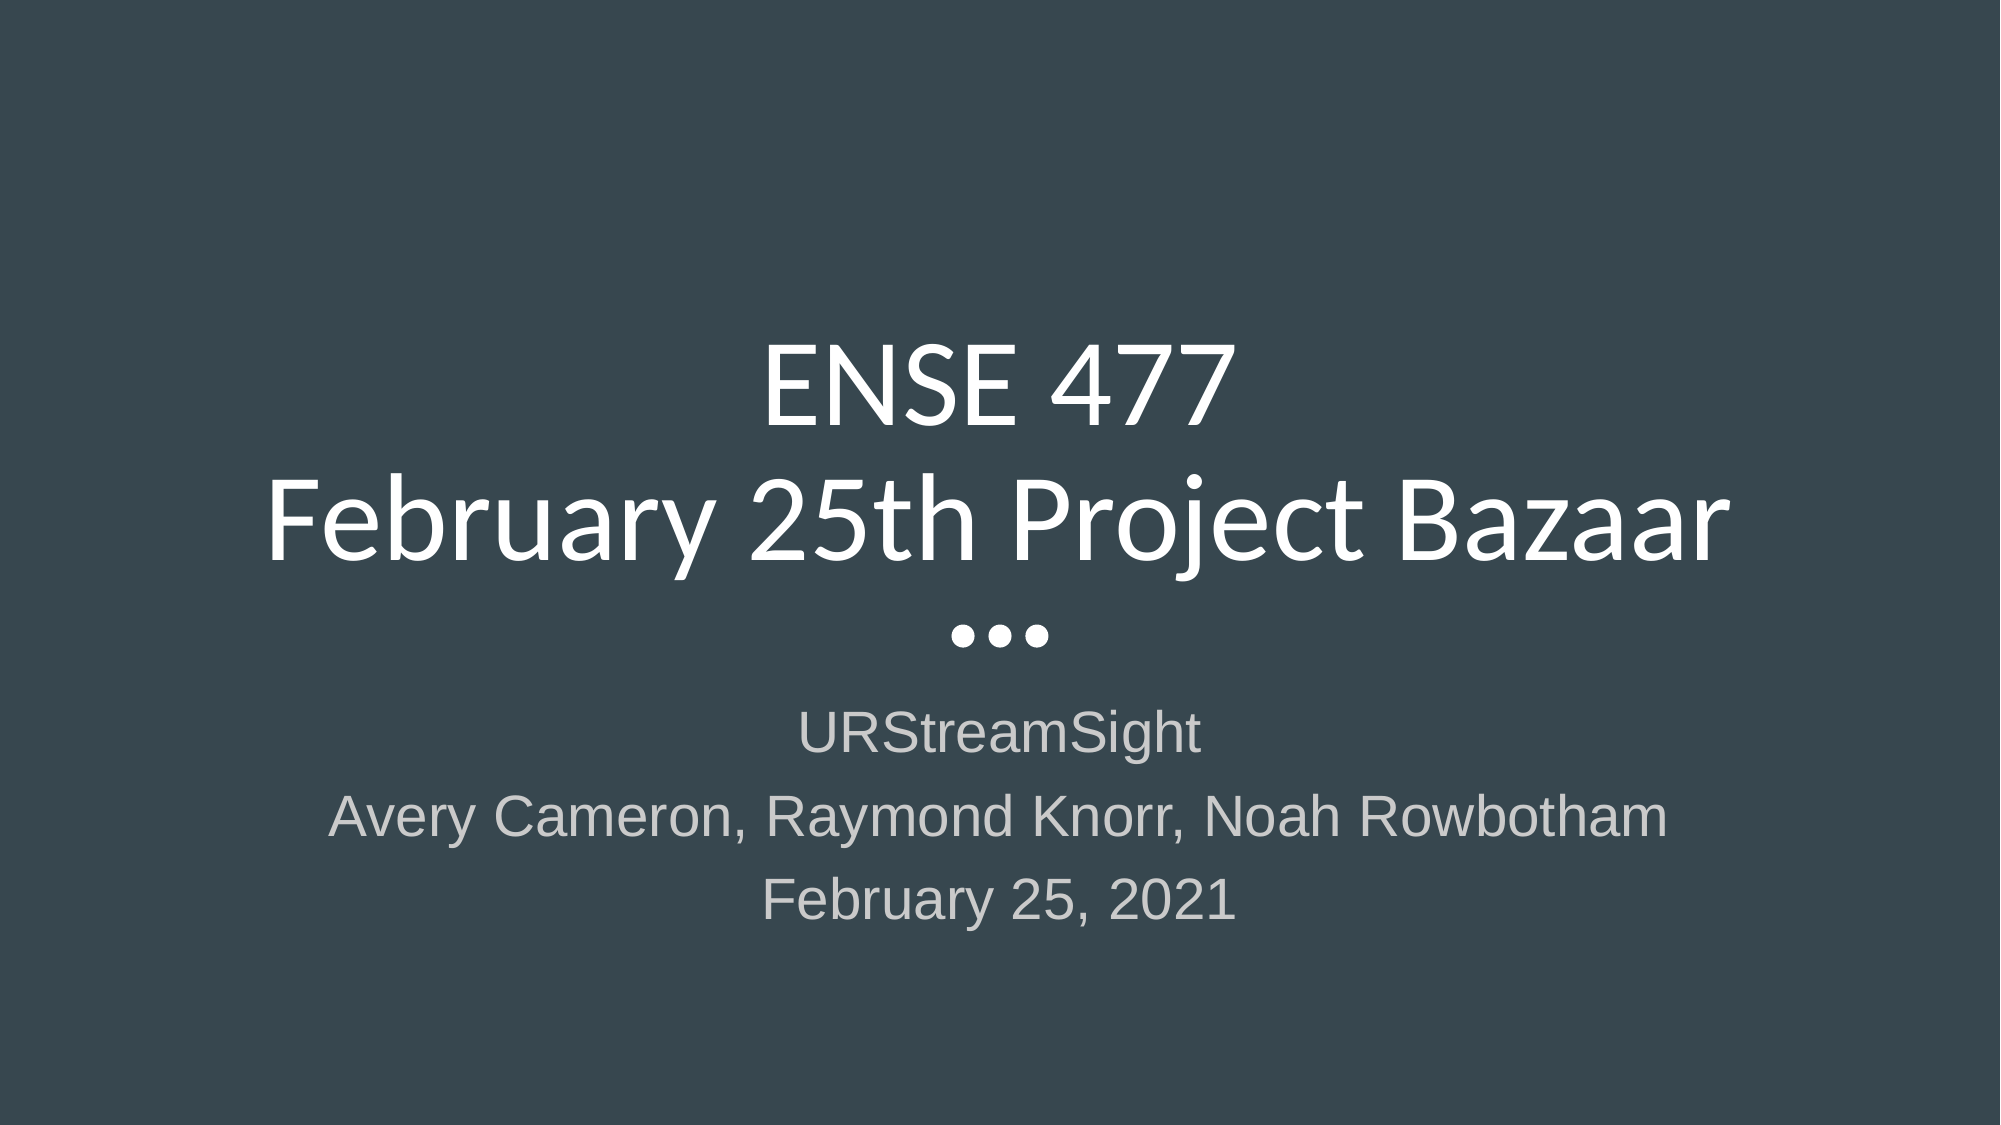

# ENSE 477 February 25th Project Bazaar
URStreamSight
Avery Cameron, Raymond Knorr, Noah Rowbotham
February 25, 2021